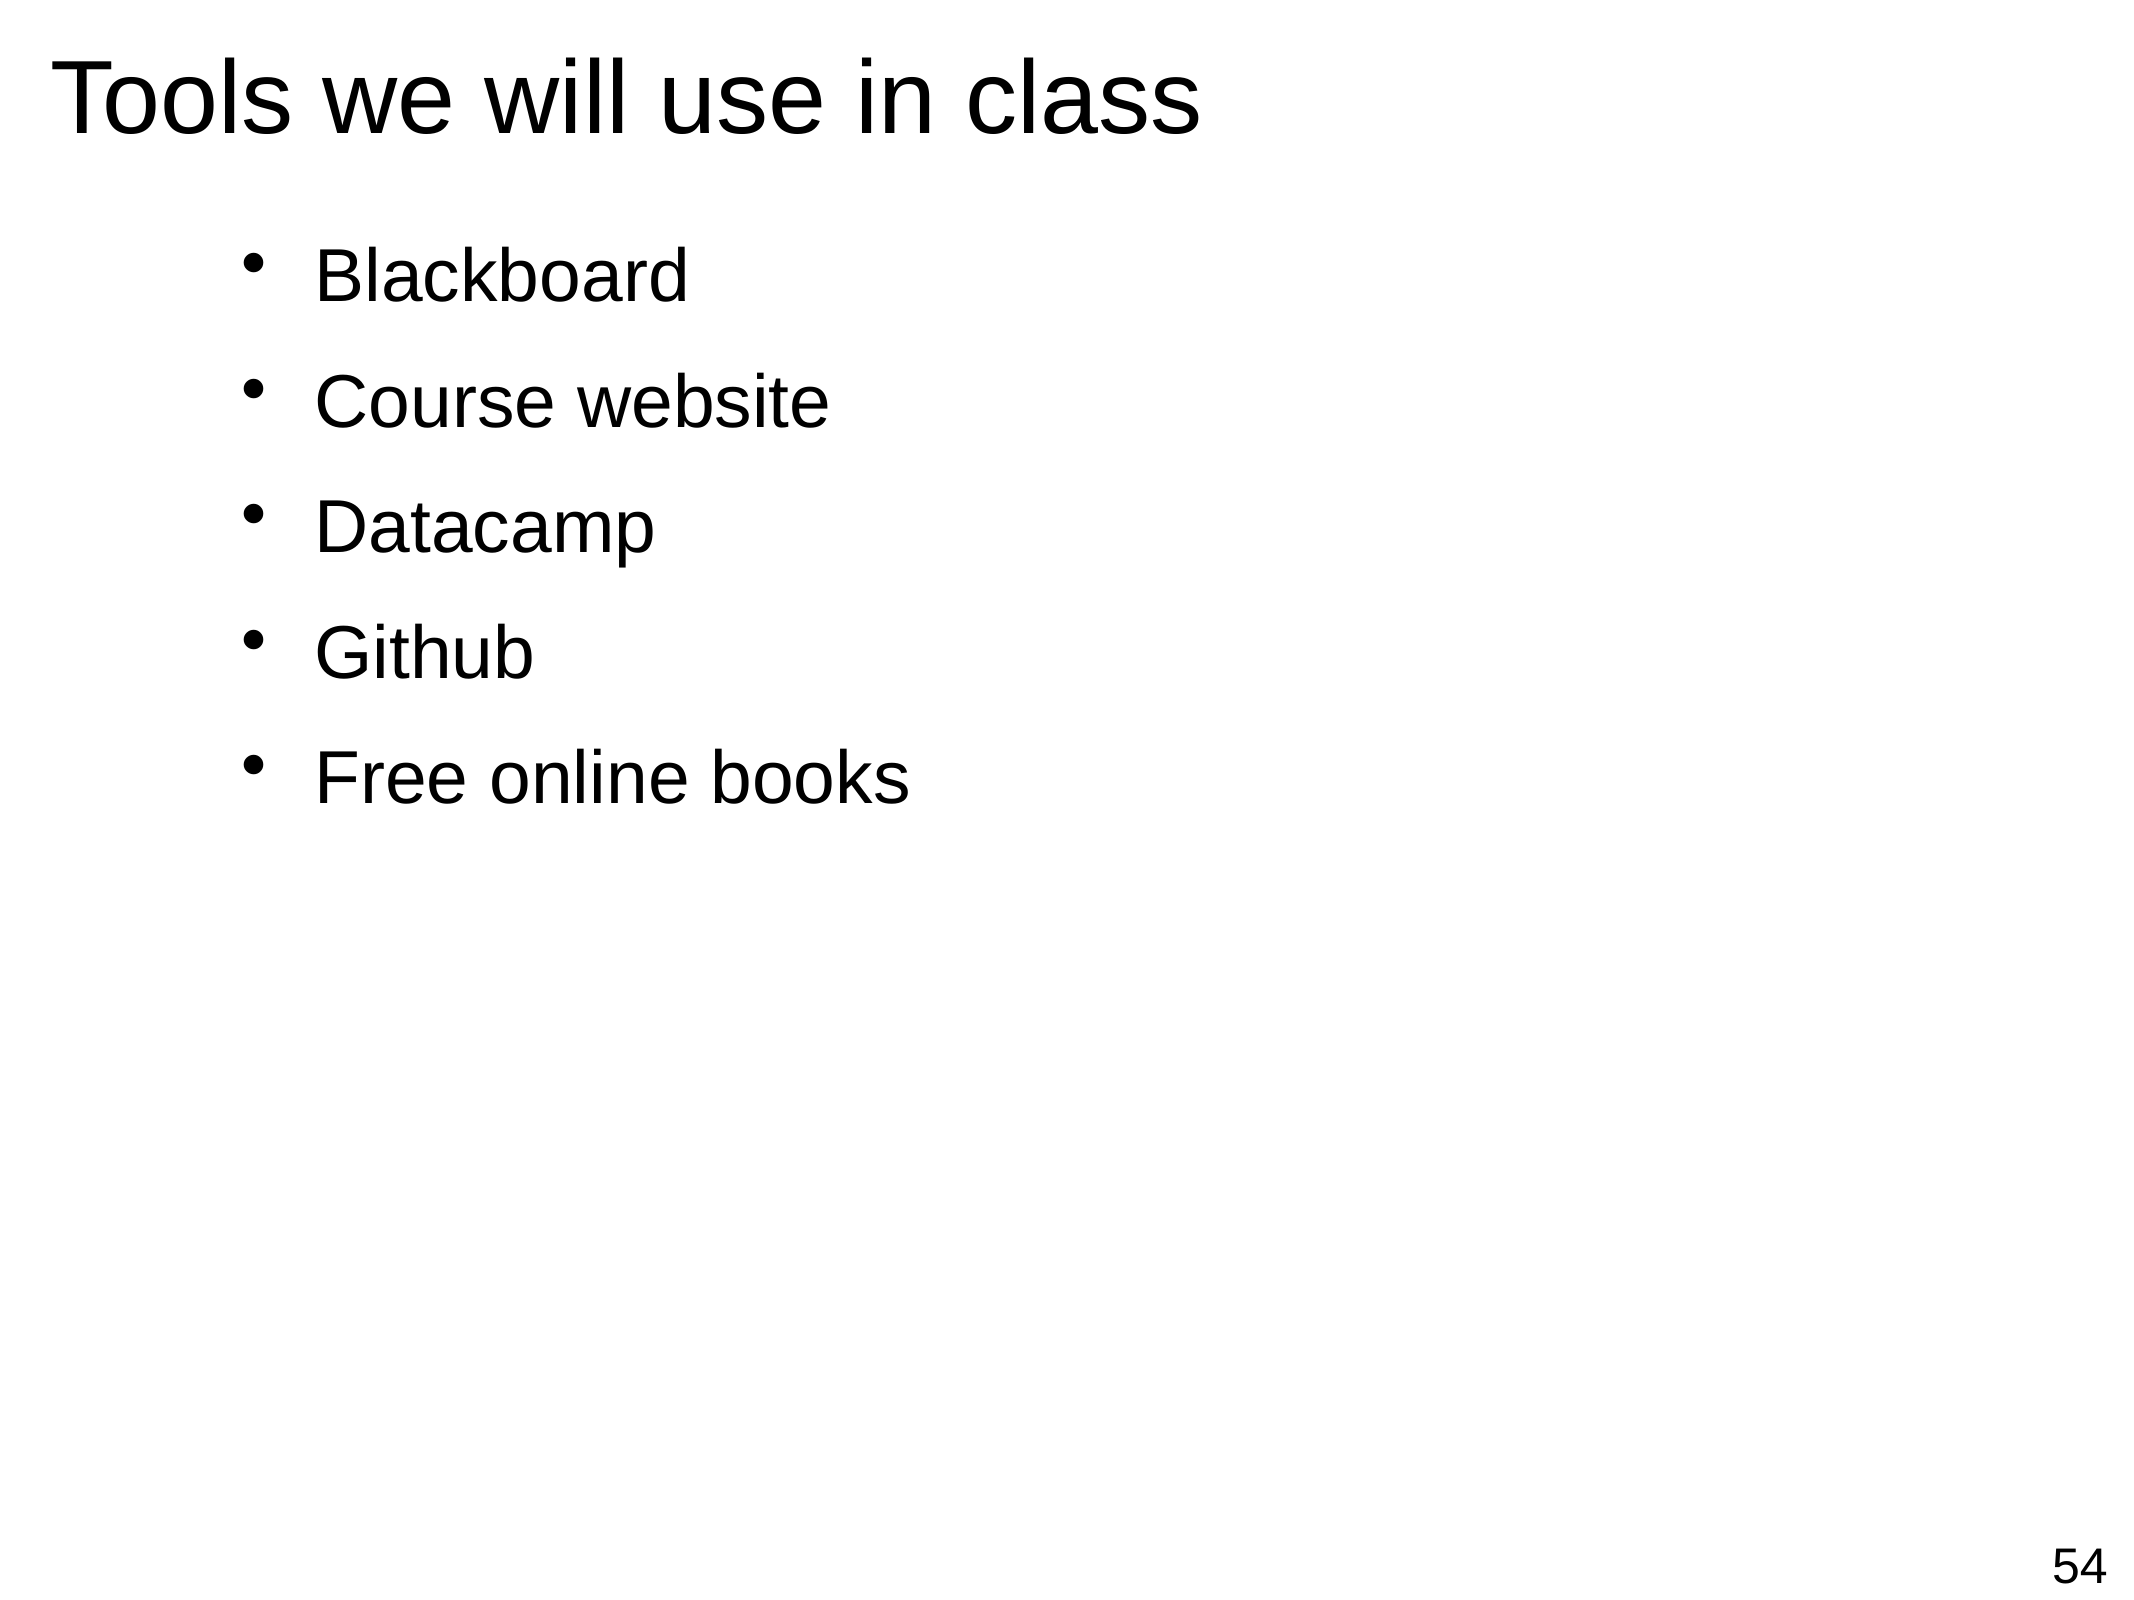

Tools we will use in class
Blackboard
Course website
Datacamp
Github
Free online books
54